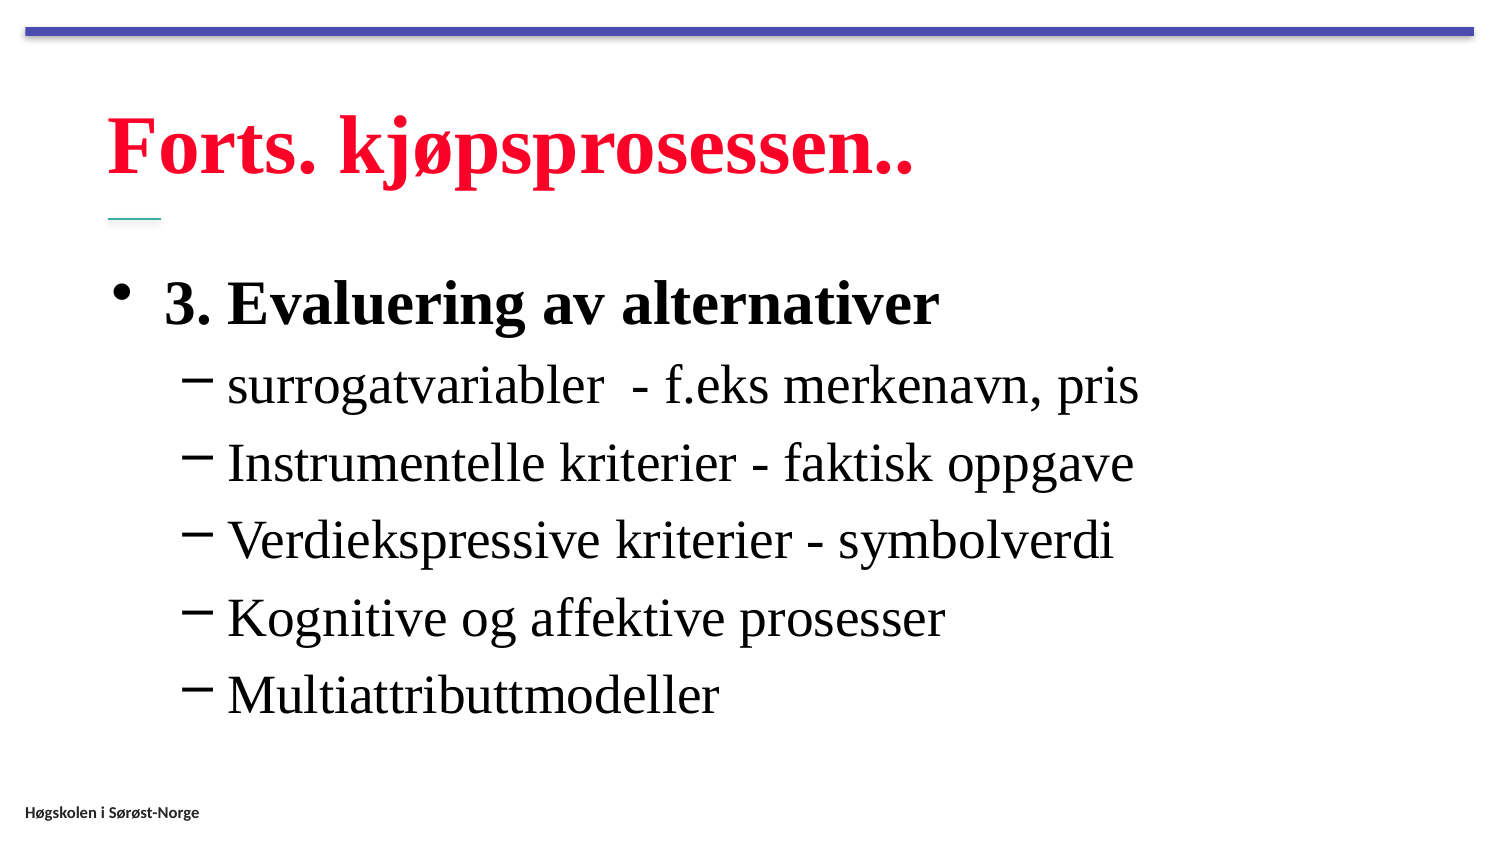

# Forts. kjøpsprosessen..
3. Evaluering av alternativer
surrogatvariabler  - f.eks merkenavn, pris
Instrumentelle kriterier - faktisk oppgave
Verdiekspressive kriterier - symbolverdi
Kognitive og affektive prosesser
Multiattributtmodeller